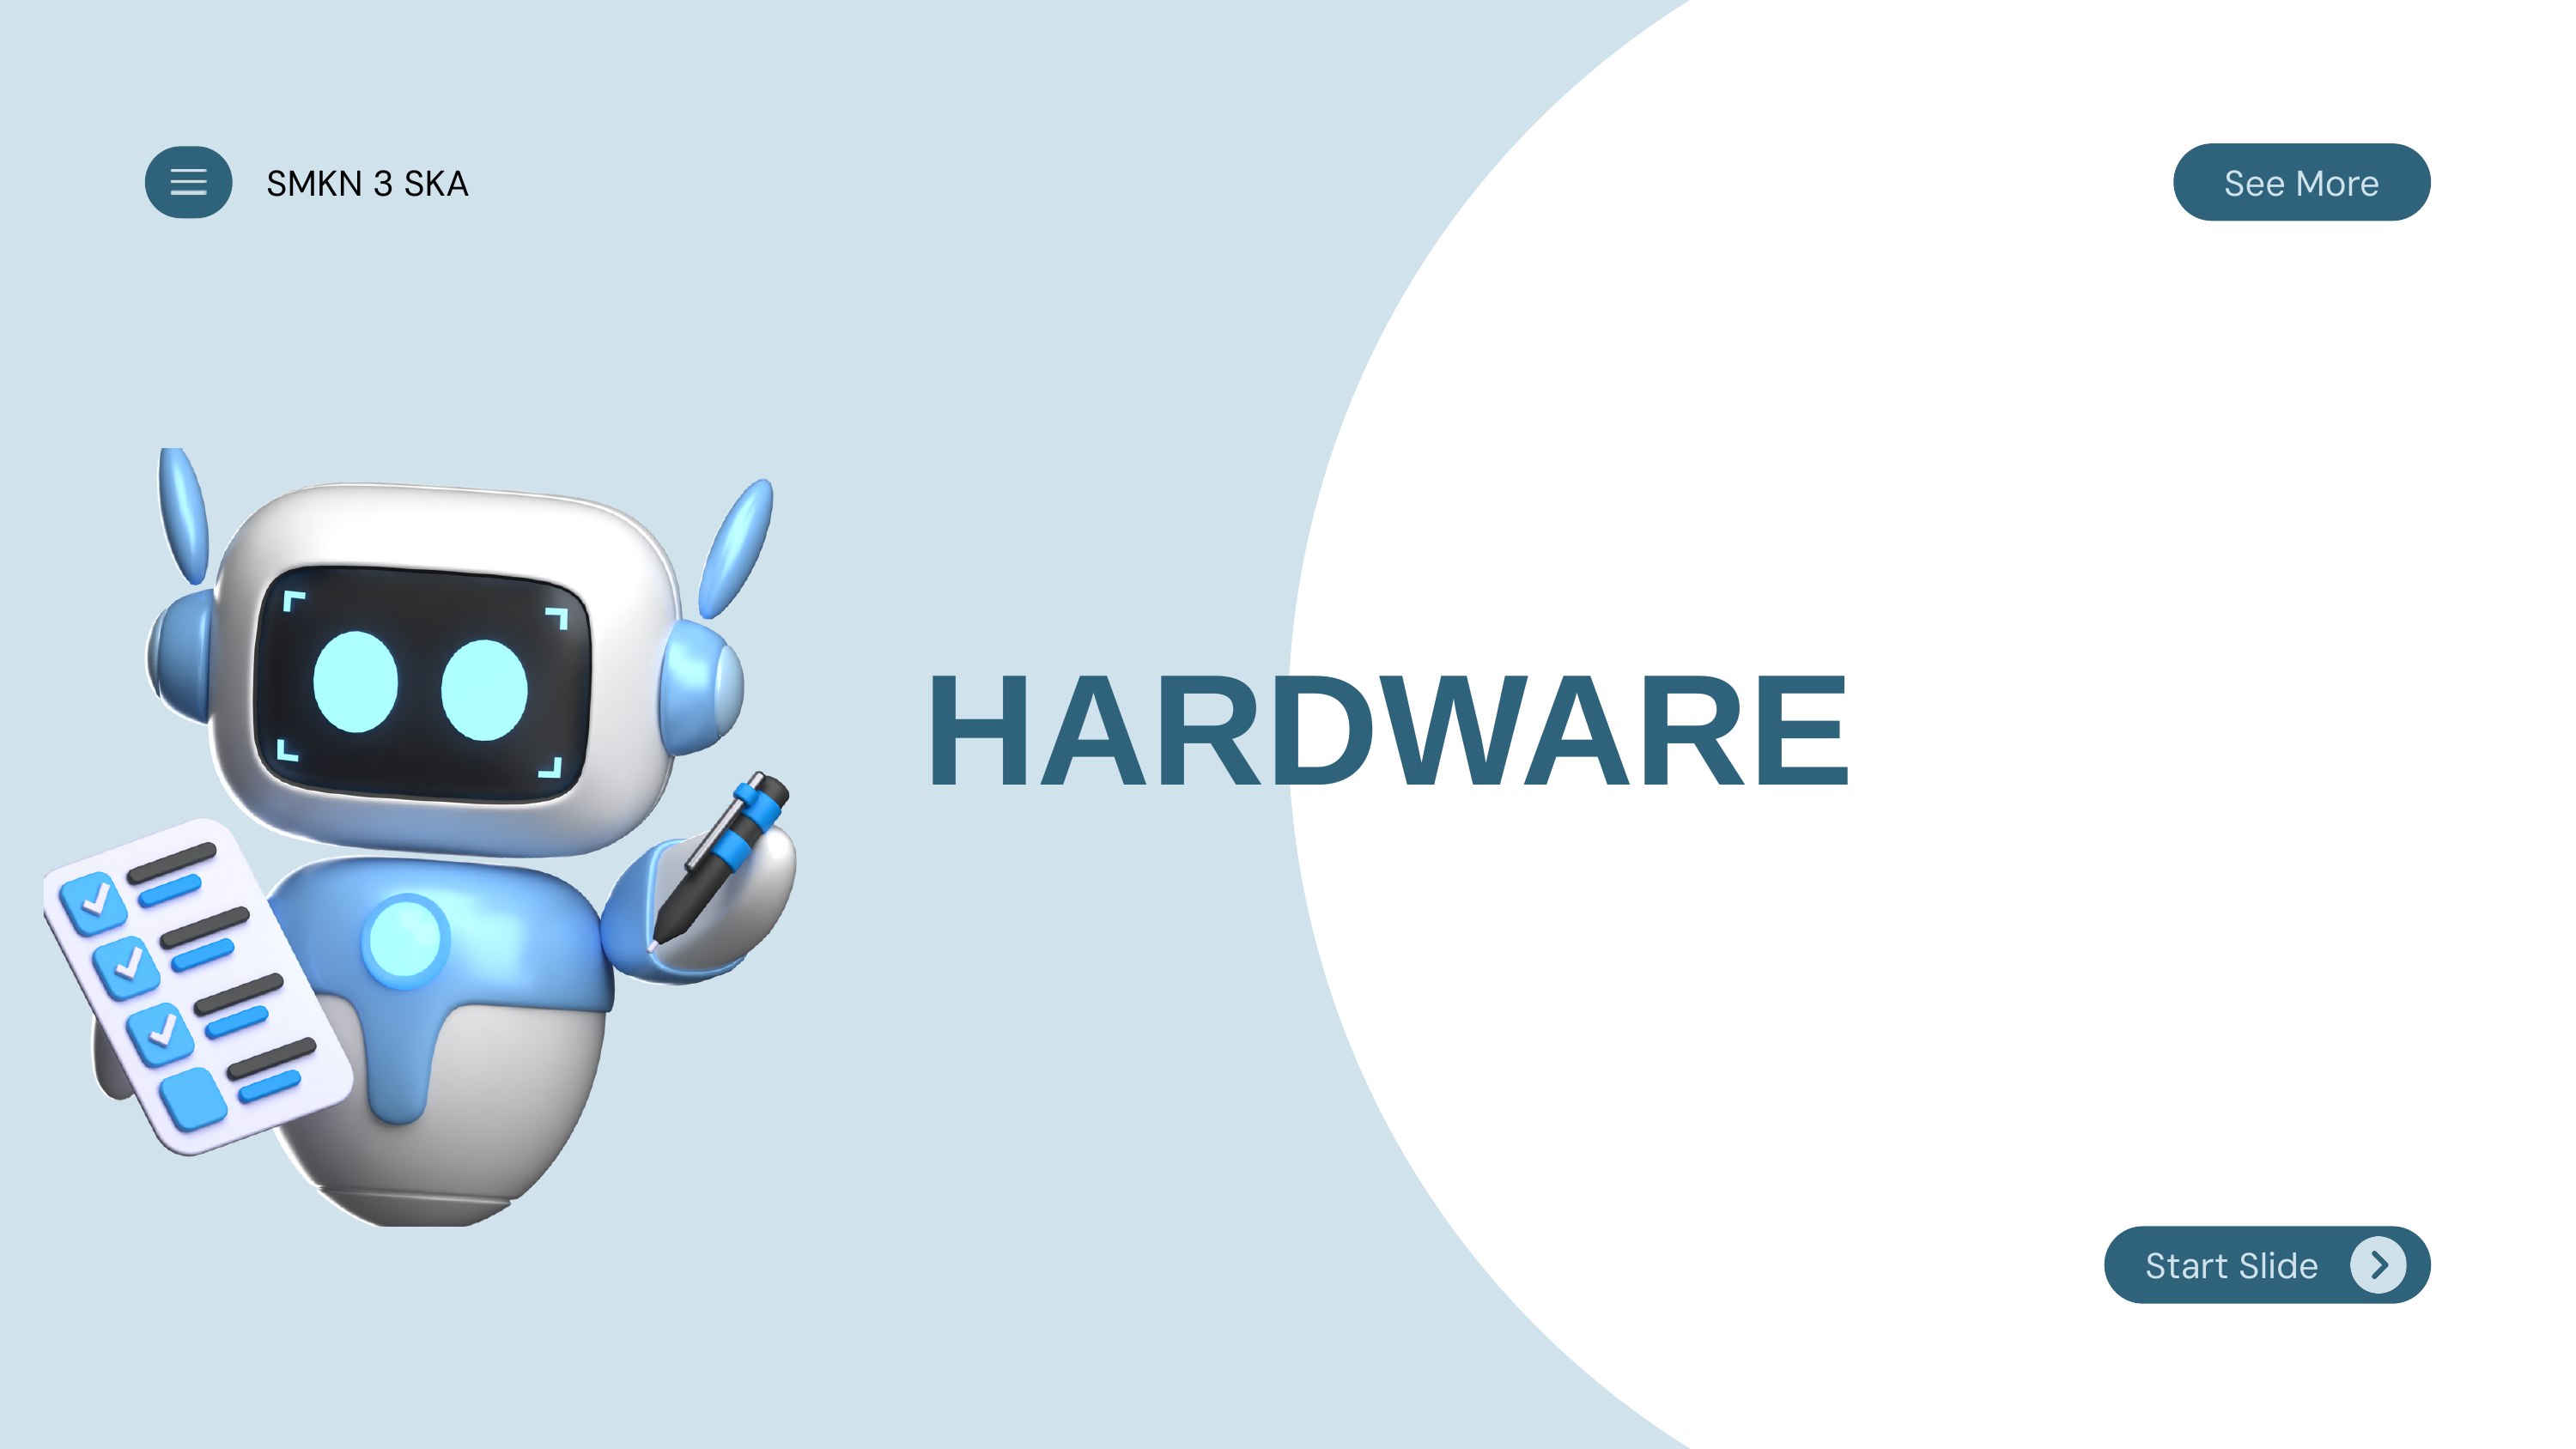

SMKN 3 SKA
See More

HARDWARE

Start Slide